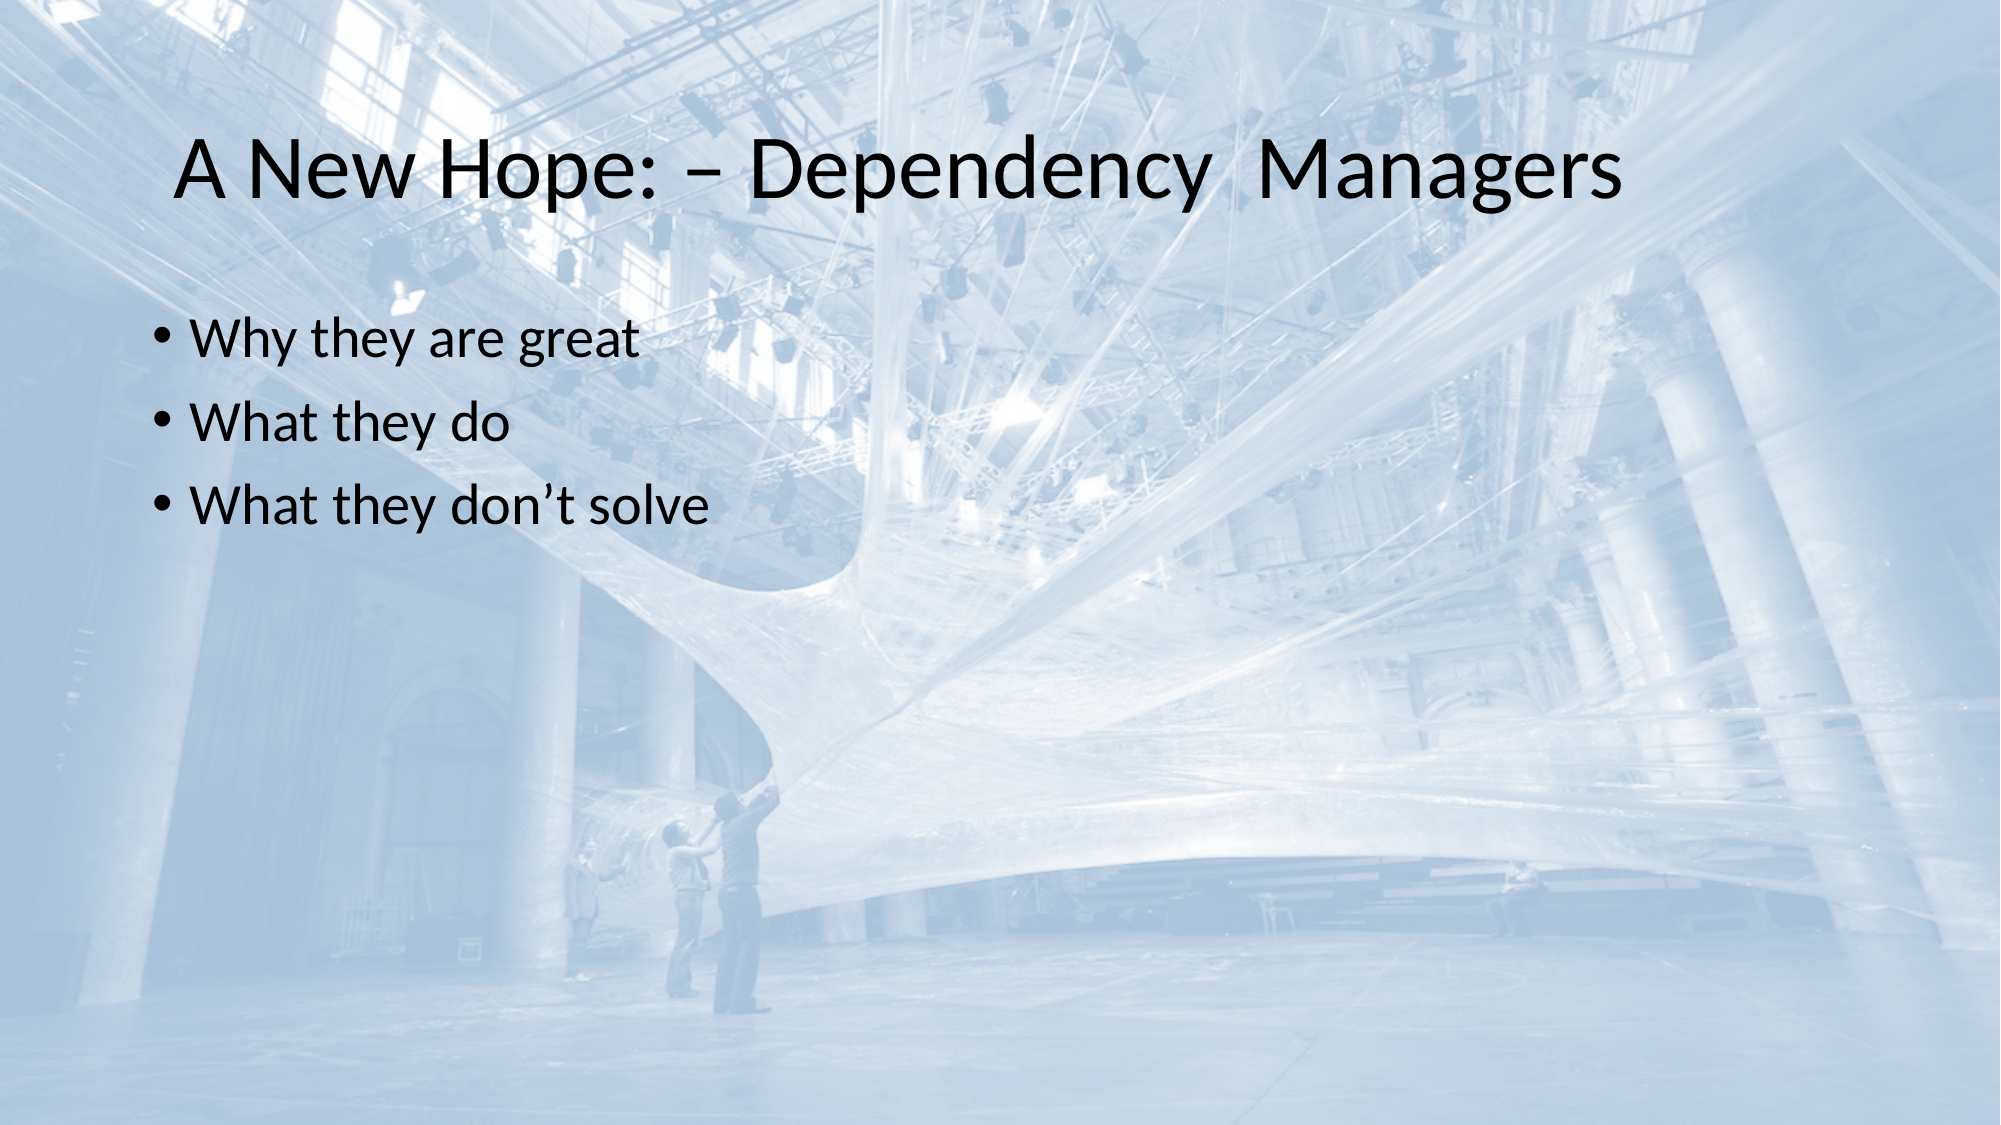

# A New Hope: – Dependency  Managers
Why they are great
What they do
What they don’t solve